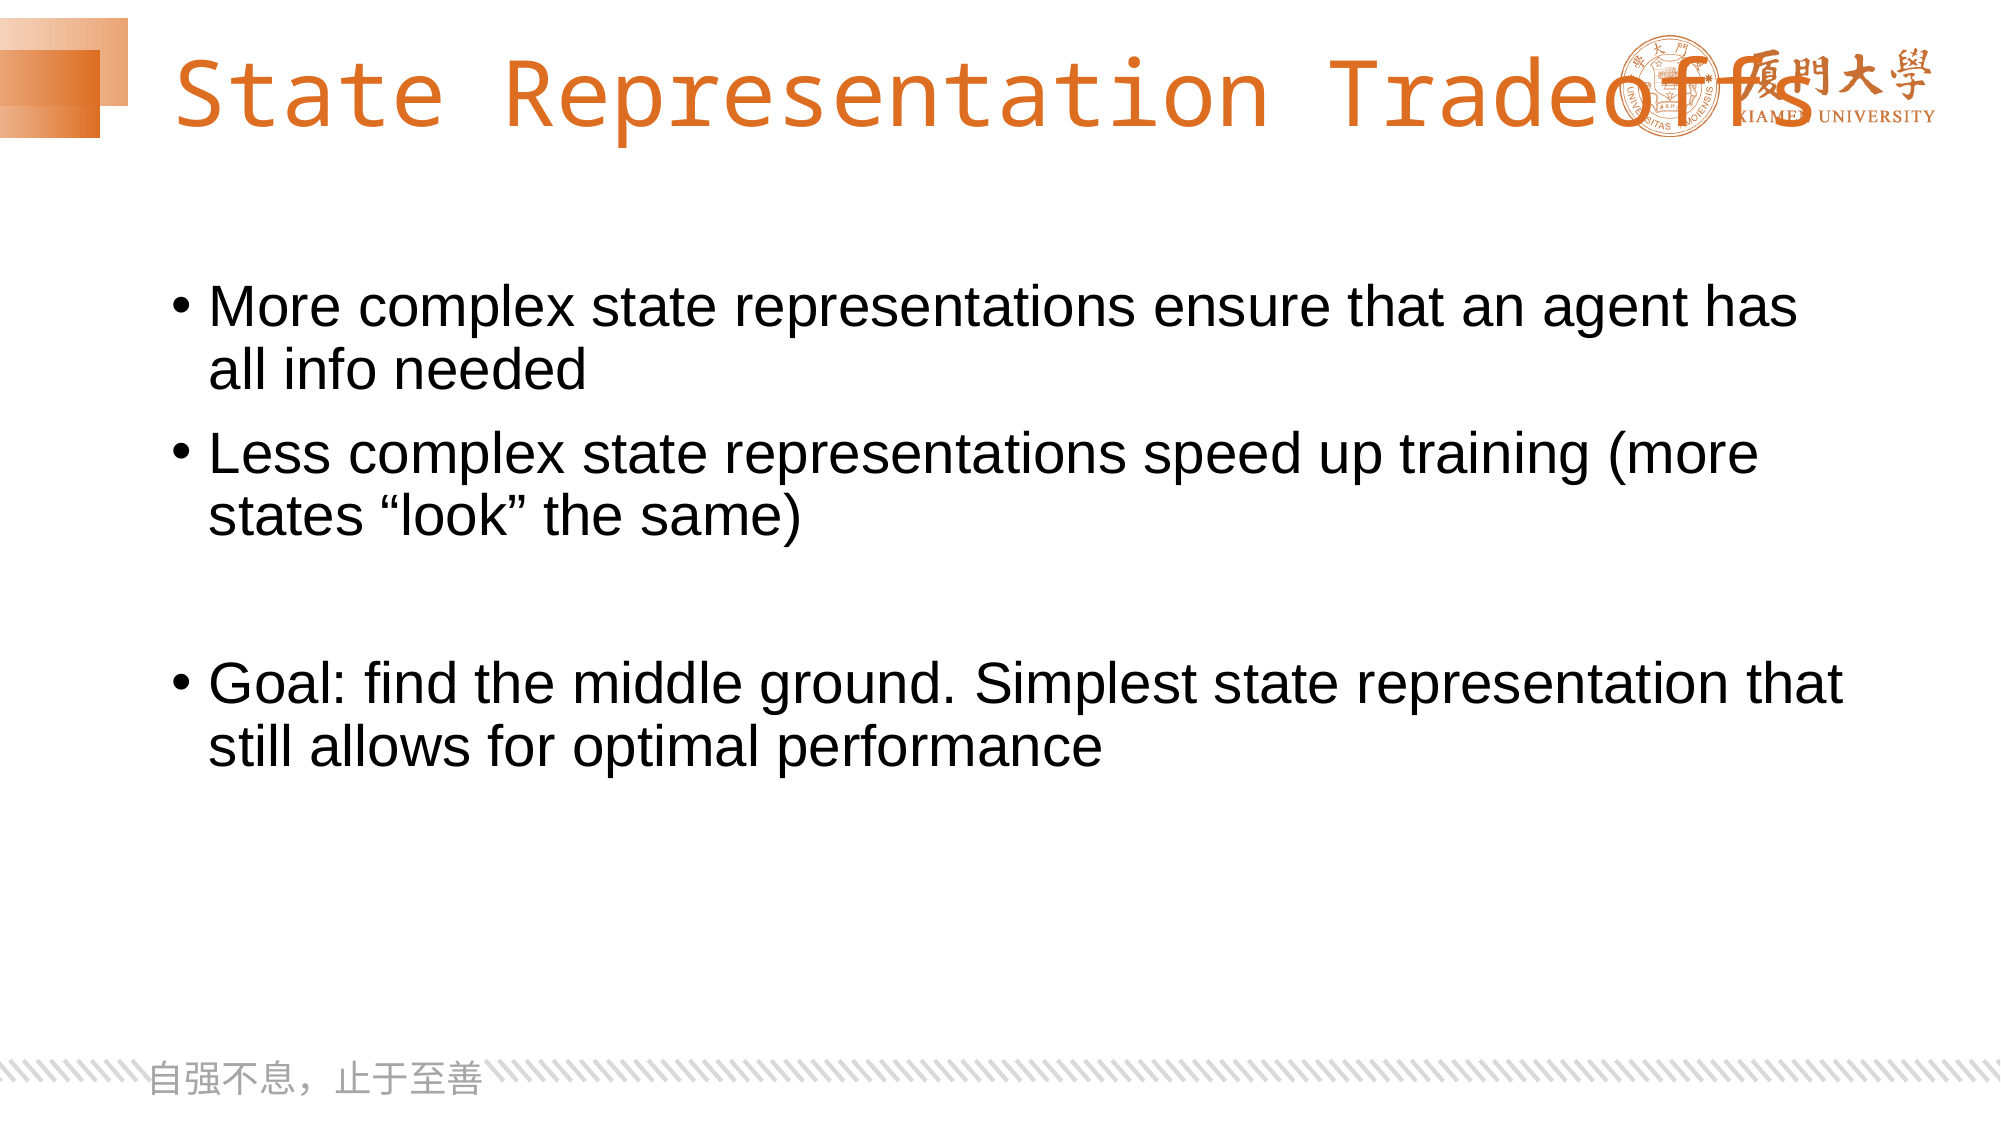

# State Representation Tradeoffs
More complex state representations ensure that an agent has all info needed
Less complex state representations speed up training (more states “look” the same)

Goal: find the middle ground. Simplest state representation that still allows for optimal performance